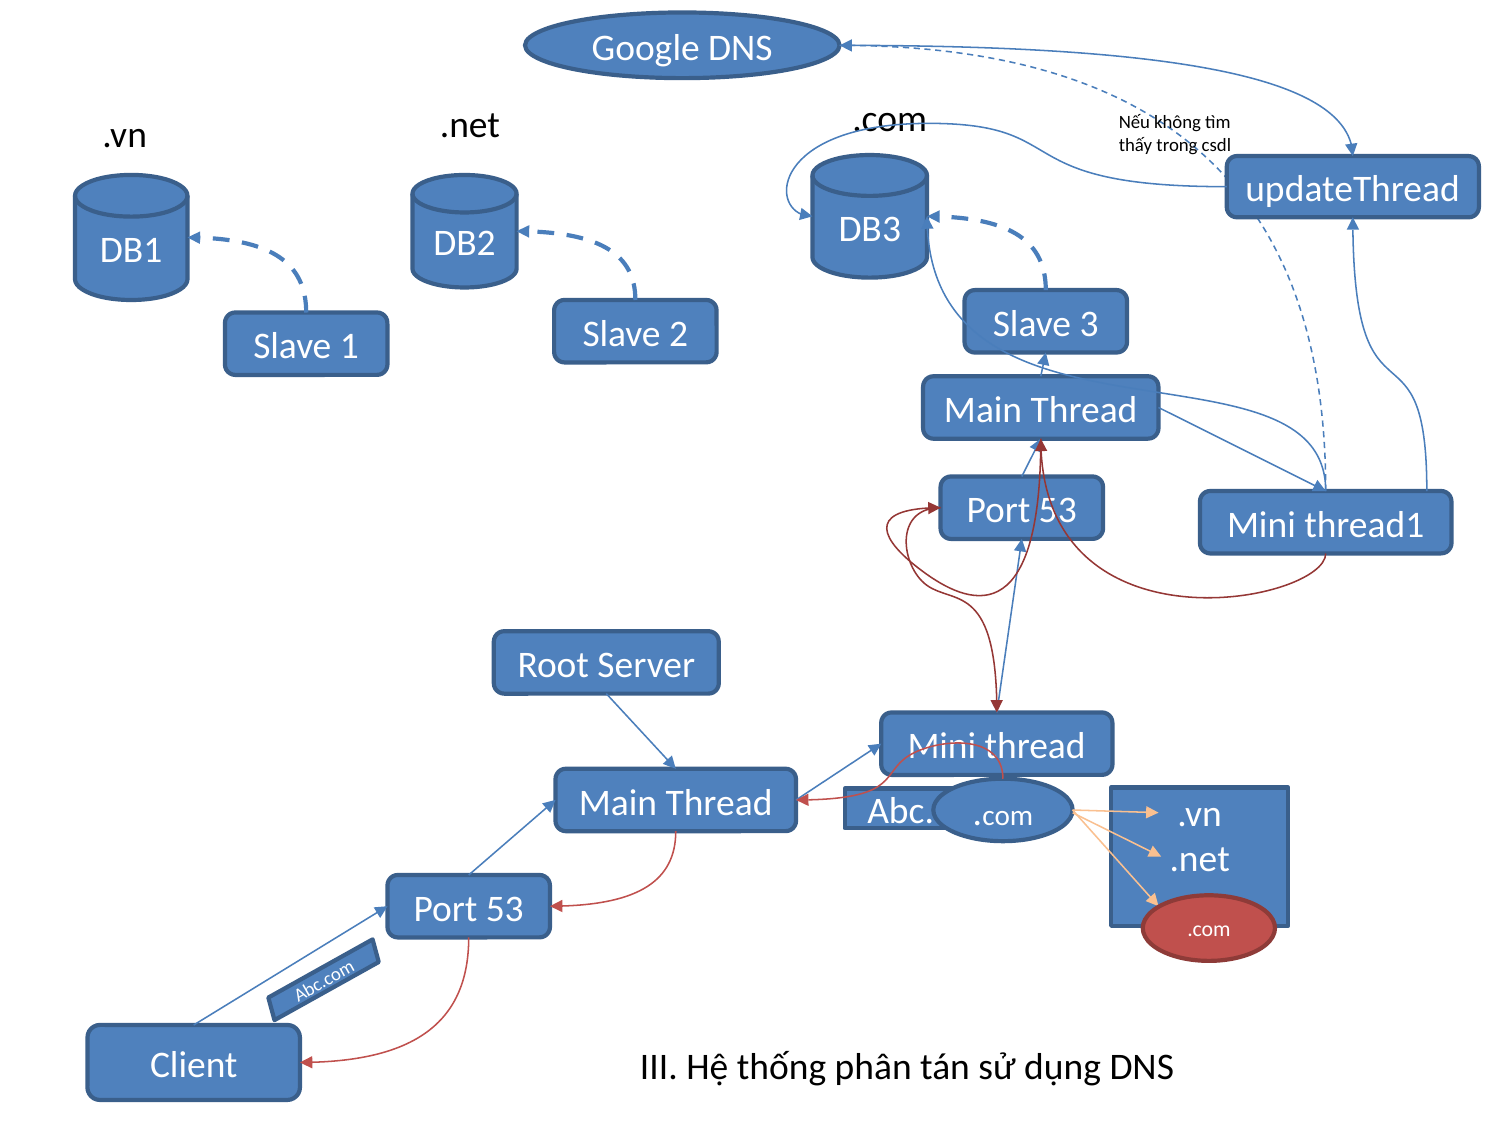

Google DNS
.com
.net
.vn
Nếu không tìm thấy trong csdl
DB3
updateThread
DB1
DB2
Slave 3
Slave 2
Slave 1
Main Thread
Port 53
Mini thread1
Root Server
Mini thread
Main Thread
.com
.vn
.net
.com
Abc.com
Port 53
.com
Abc.com
Client
III. Hệ thống phân tán sử dụng DNS